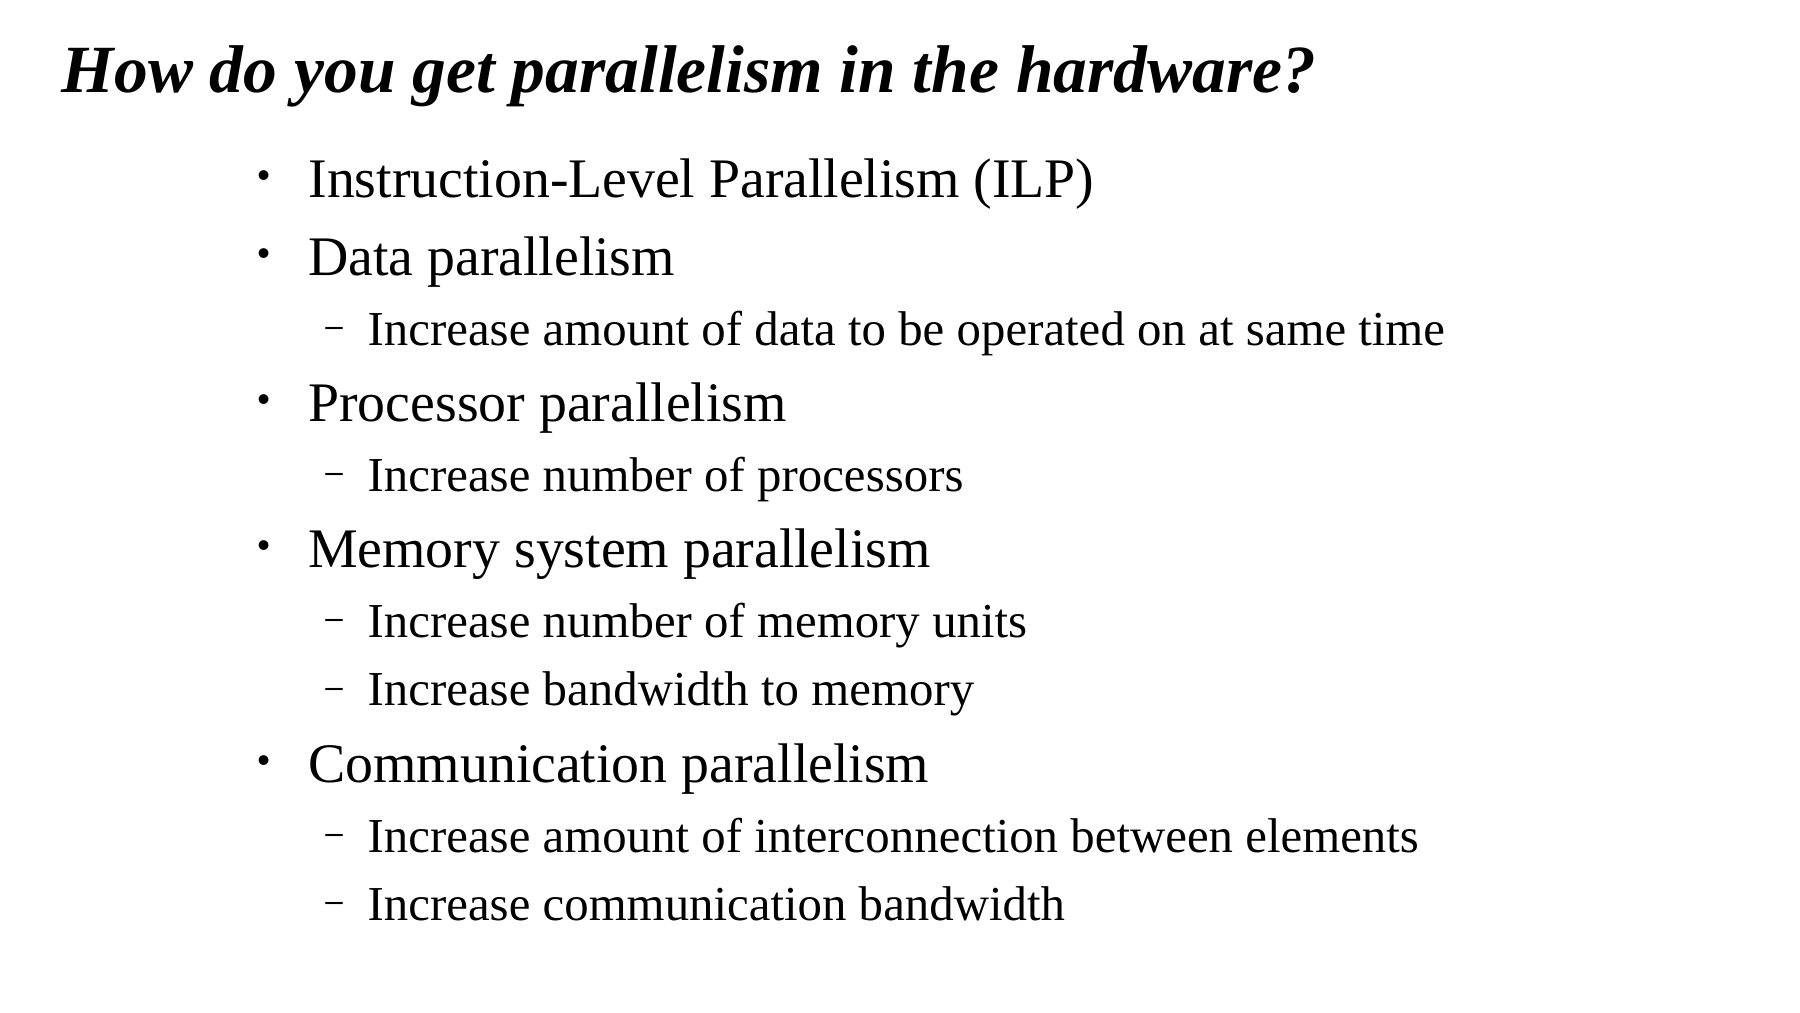

# How do you get parallelism in the hardware?
Instruction-Level Parallelism (ILP)
Data parallelism
Increase amount of data to be operated on at same time
Processor parallelism
Increase number of processors
Memory system parallelism
Increase number of memory units
Increase bandwidth to memory
Communication parallelism
Increase amount of interconnection between elements
Increase communication bandwidth
44